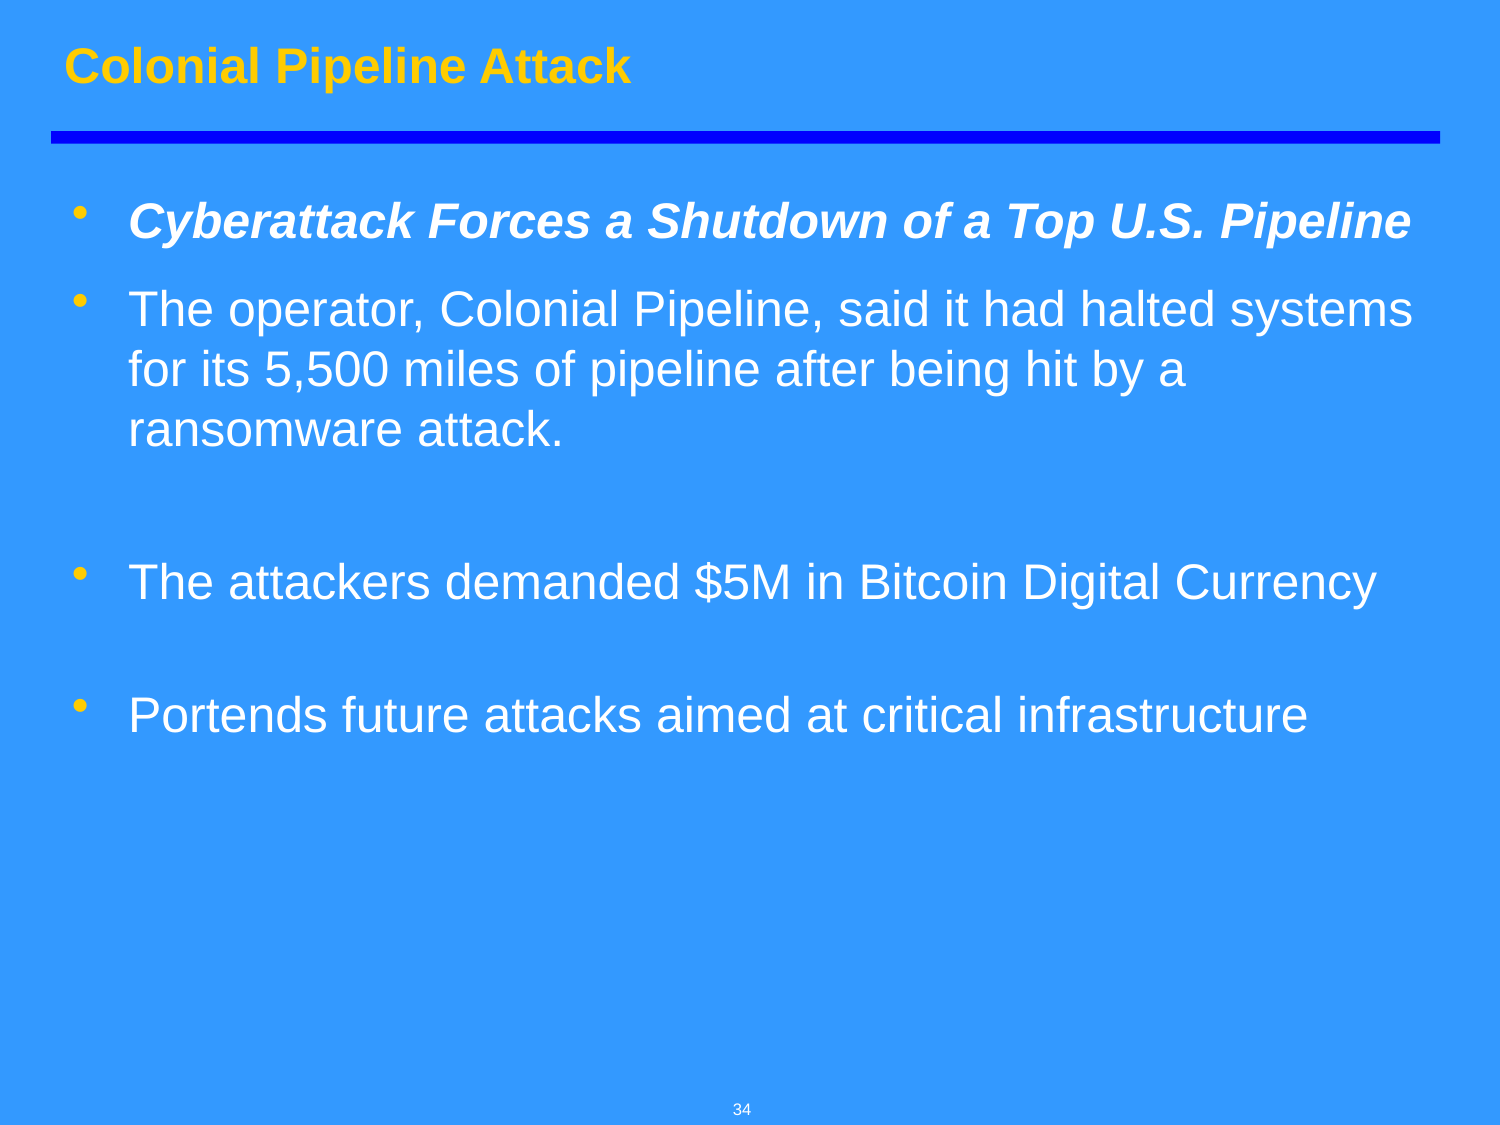

# Colonial Pipeline Attack
Cyberattack Forces a Shutdown of a Top U.S. Pipeline
The operator, Colonial Pipeline, said it had halted systems for its 5,500 miles of pipeline after being hit by a ransomware attack.

The attackers demanded $5M in Bitcoin Digital Currency
Portends future attacks aimed at critical infrastructure
34